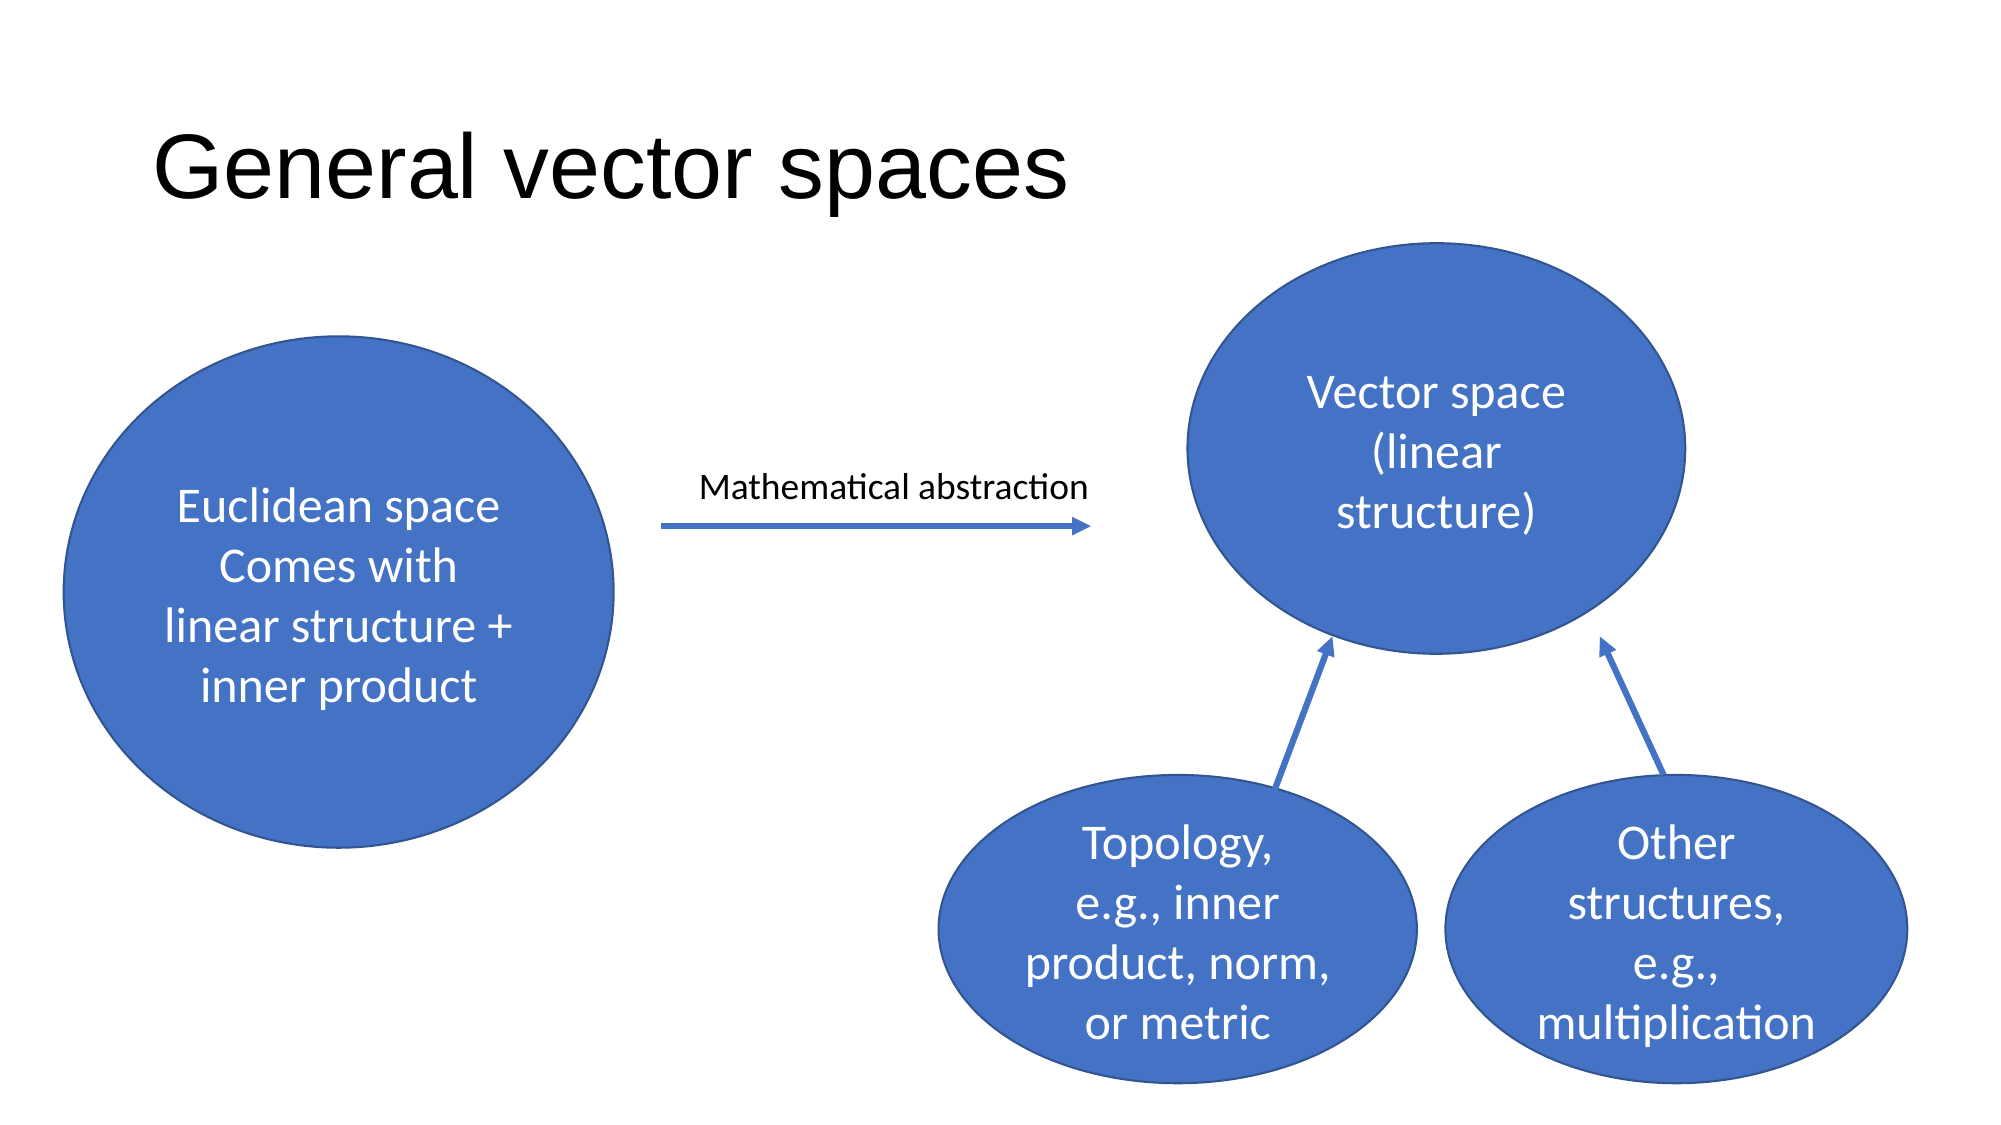

# General vector spaces
Vector space
(linear structure)
Euclidean space
Comes with linear structure + inner product
Mathematical abstraction
Topology,
e.g., inner product, norm, or metric
Other structures, e.g.,
multiplication